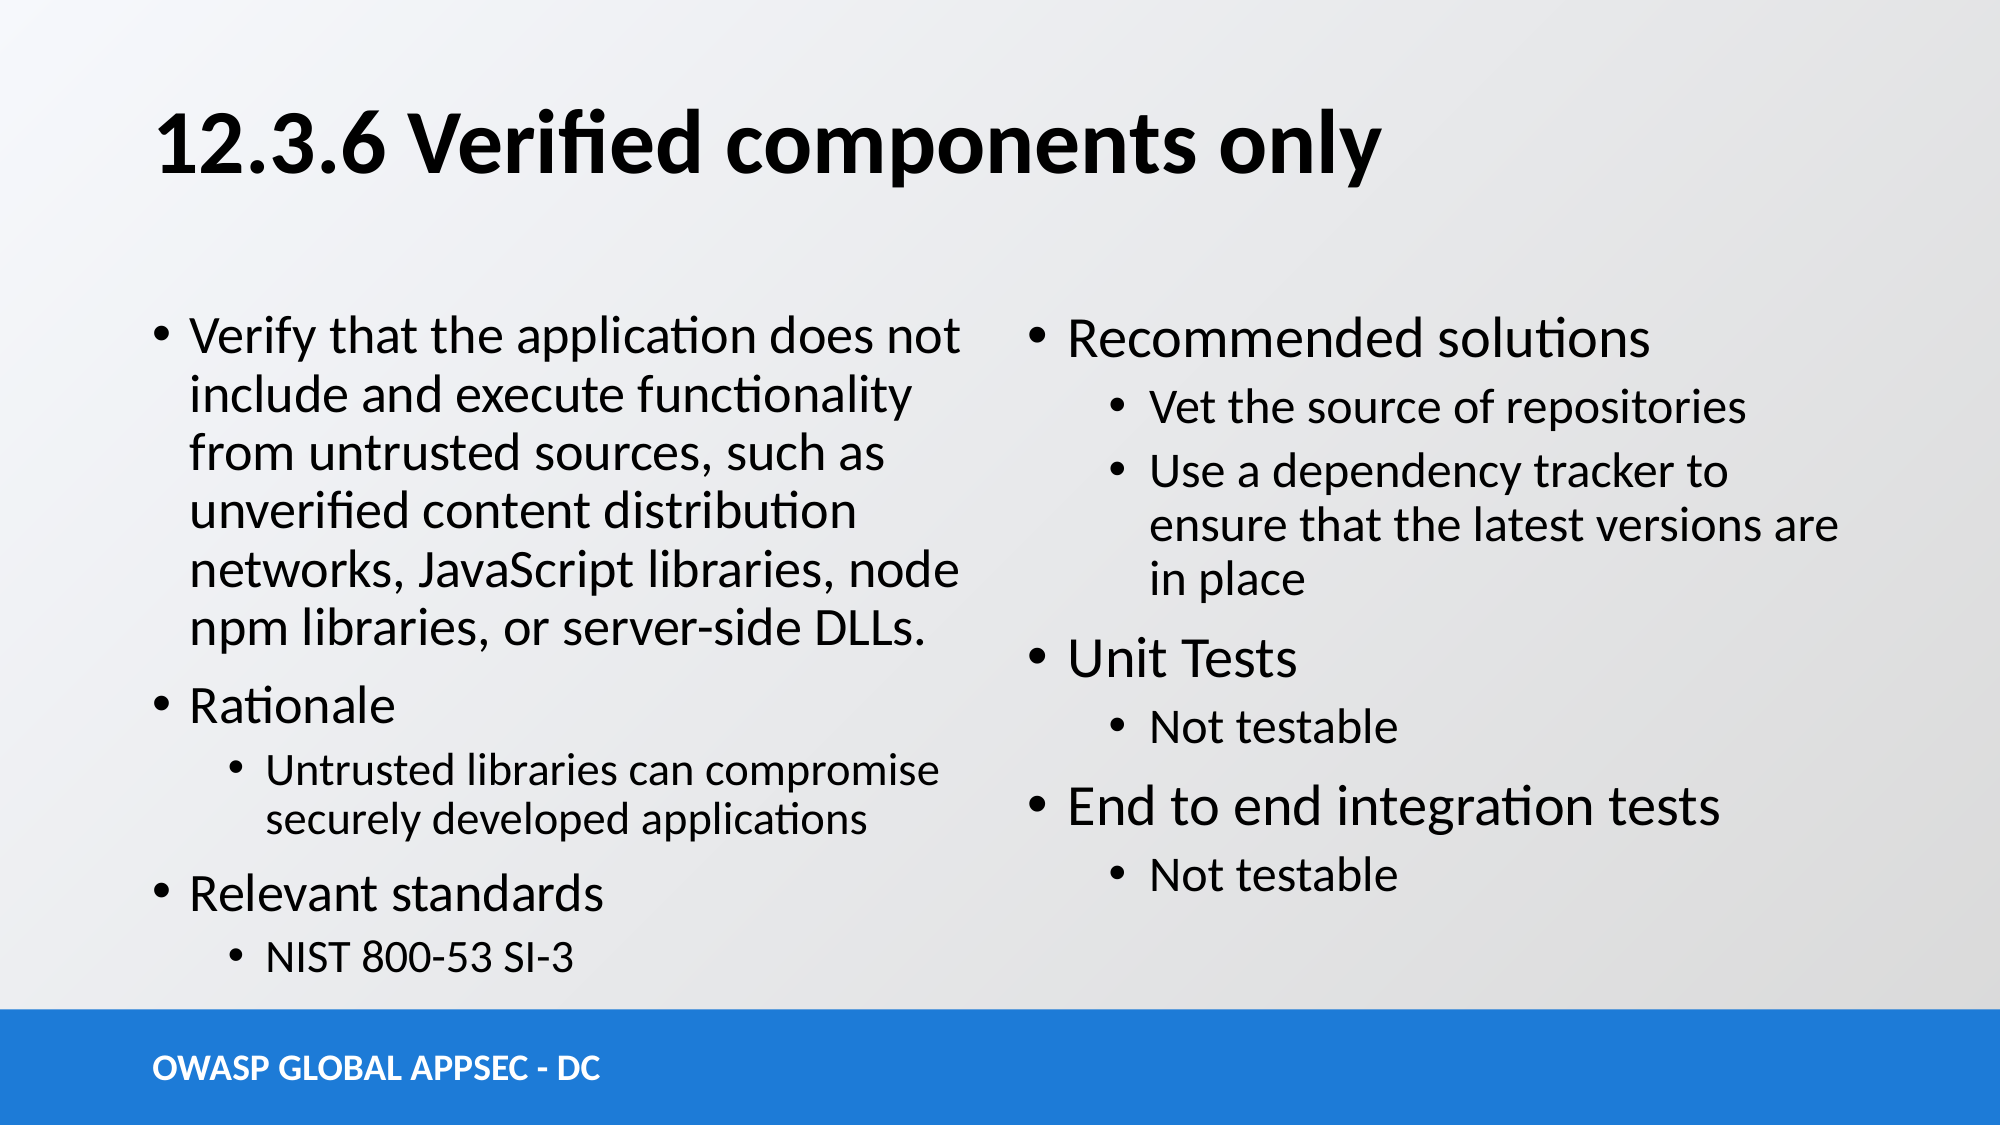

# 12.3.6 Verified components only
Verify that the application does not include and execute functionality from untrusted sources, such as unverified content distribution networks, JavaScript libraries, node npm libraries, or server-side DLLs.
Rationale
Untrusted libraries can compromise securely developed applications
Relevant standards
NIST 800-53 SI-3
Recommended solutions
Vet the source of repositories
Use a dependency tracker to ensure that the latest versions are in place
Unit Tests
Not testable
End to end integration tests
Not testable